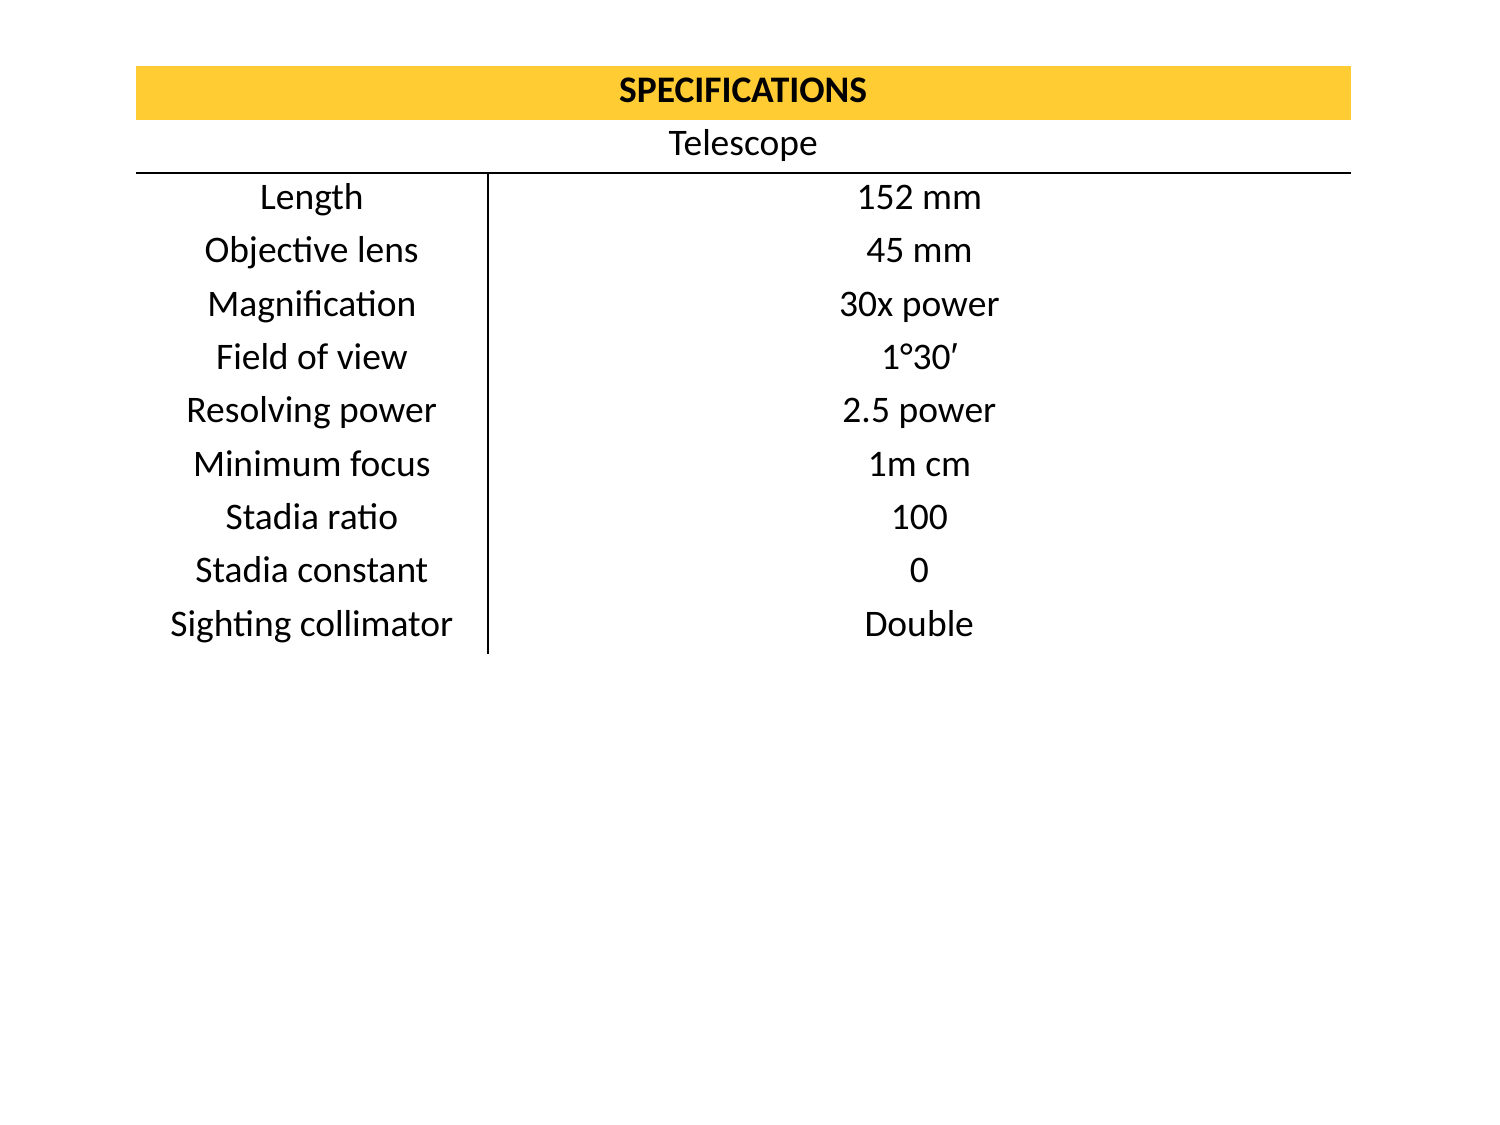

| SPECIFICATIONS |  |
| --- | --- |
| Telescope |  |
| Length | 152 mm |
| Objective lens | 45 mm |
| Magnification | 30x power |
| Field of view | 1°30′ |
| Resolving power | 2.5 power |
| Minimum focus | 1m cm |
| Stadia ratio | 100 |
| Stadia constant | 0 |
| Sighting collimator | Double |